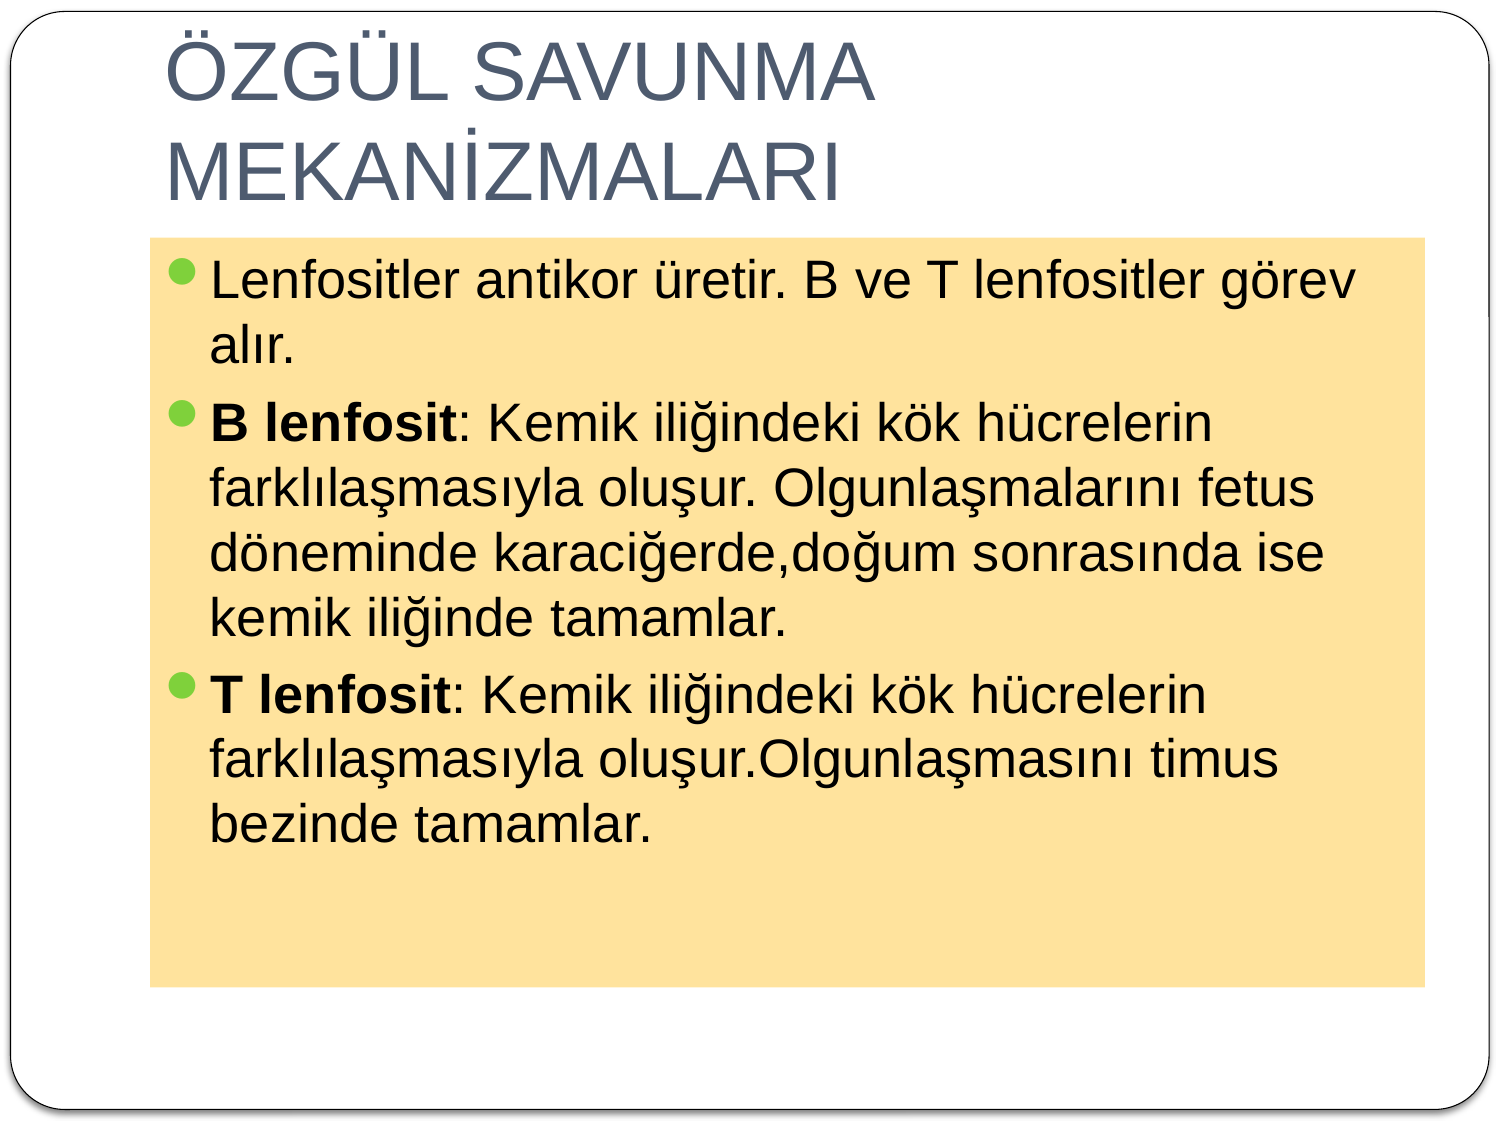

# ÖZGÜL SAVUNMA MEKANİZMALARI
Lenfositler antikor üretir. B ve T lenfositler görev alır.
B lenfosit: Kemik iliğindeki kök hücrelerin farklılaşmasıyla oluşur. Olgunlaşmalarını fetus döneminde karaciğerde,doğum sonrasında ise kemik iliğinde tamamlar.
T lenfosit: Kemik iliğindeki kök hücrelerin farklılaşmasıyla oluşur.Olgunlaşmasını timus bezinde tamamlar.